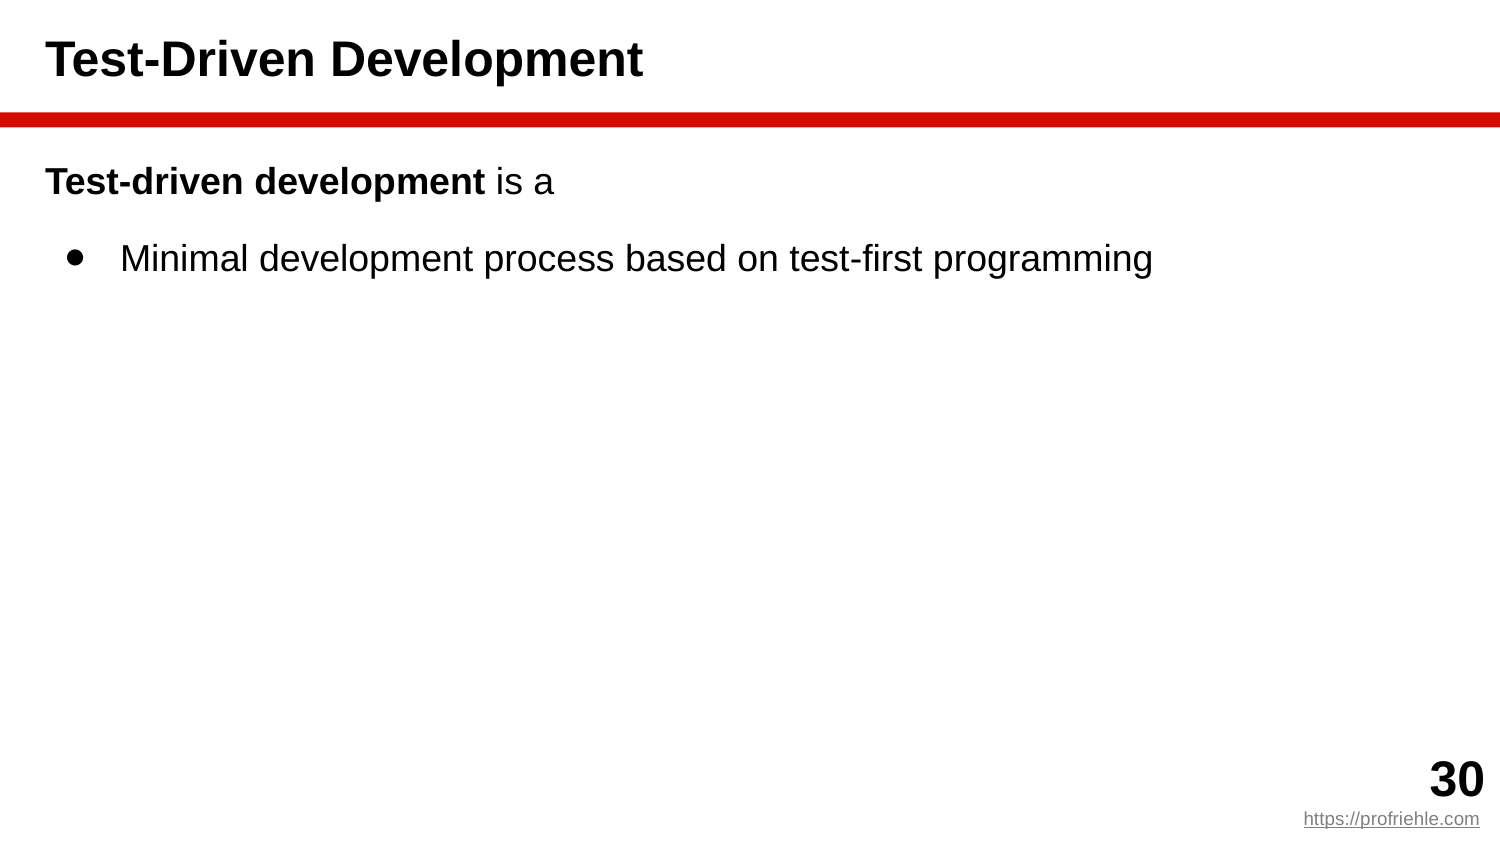

# Test-Driven Development
Test-driven development is a
Minimal development process based on test-first programming
30
https://profriehle.com